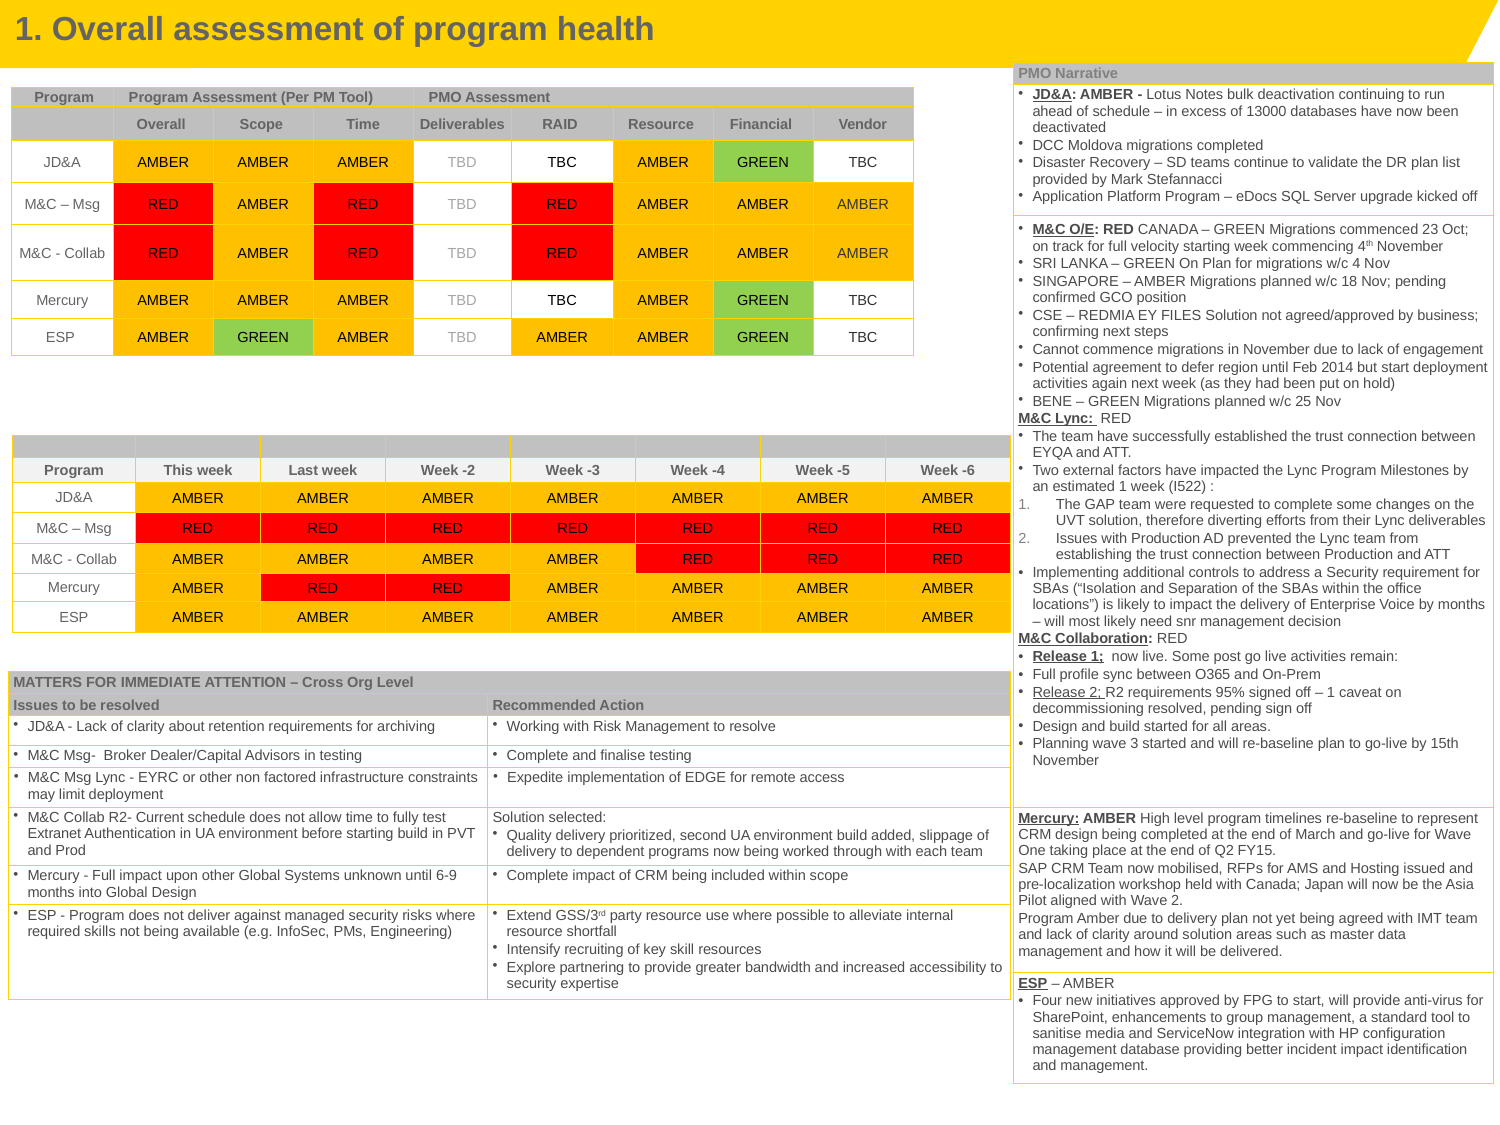

1. Overall assessment of program health

| PMO Narrative |
| --- |
| JD&A: AMBER - Lotus Notes bulk deactivation continuing to run ahead of schedule – in excess of 13000 databases have now been deactivated DCC Moldova migrations completed Disaster Recovery – SD teams continue to validate the DR plan list provided by Mark Stefannacci Application Platform Program – eDocs SQL Server upgrade kicked off |
| M&C O/E: RED CANADA – GREEN Migrations commenced 23 Oct; on track for full velocity starting week commencing 4th November SRI LANKA – GREEN On Plan for migrations w/c 4 Nov SINGAPORE – AMBER Migrations planned w/c 18 Nov; pending confirmed GCO position CSE – REDMIA EY FILES Solution not agreed/approved by business; confirming next steps Cannot commence migrations in November due to lack of engagement Potential agreement to defer region until Feb 2014 but start deployment activities again next week (as they had been put on hold) BENE – GREEN Migrations planned w/c 25 Nov M&C Lync: RED The team have successfully established the trust connection between EYQA and ATT. Two external factors have impacted the Lync Program Milestones by an estimated 1 week (I522) : The GAP team were requested to complete some changes on the UVT solution, therefore diverting efforts from their Lync deliverables Issues with Production AD prevented the Lync team from establishing the trust connection between Production and ATT Implementing additional controls to address a Security requirement for SBAs (“Isolation and Separation of the SBAs within the office locations”) is likely to impact the delivery of Enterprise Voice by months – will most likely need snr management decision M&C Collaboration: RED Release 1; now live. Some post go live activities remain: Full profile sync between O365 and On-Prem Release 2; R2 requirements 95% signed off – 1 caveat on decommissioning resolved, pending sign off Design and build started for all areas. Planning wave 3 started and will re-baseline plan to go-live by 15th November |
| Mercury: AMBER High level program timelines re-baseline to represent CRM design being completed at the end of March and go-live for Wave One taking place at the end of Q2 FY15. SAP CRM Team now mobilised, RFPs for AMS and Hosting issued and pre-localization workshop held with Canada; Japan will now be the Asia Pilot aligned with Wave 2. Program Amber due to delivery plan not yet being agreed with IMT team and lack of clarity around solution areas such as master data management and how it will be delivered. |
| ESP – AMBER Four new initiatives approved by FPG to start, will provide anti-virus for SharePoint, enhancements to group management, a standard tool to sanitise media and ServiceNow integration with HP configuration management database providing better incident impact identification and management. |
| Program | Program Assessment (Per PM Tool) |  |  | PMO Assessment |  |  |  |  |
| --- | --- | --- | --- | --- | --- | --- | --- | --- |
|  | Overall | Scope | Time | Deliverables | RAID | Resource | Financial | Vendor |
| JD&A | AMBER | AMBER | AMBER | TBD | TBC | AMBER | GREEN | TBC |
| M&C – Msg | RED | AMBER | RED | TBD | RED | AMBER | AMBER | AMBER |
| M&C - Collab | RED | AMBER | RED | TBD | RED | AMBER | AMBER | AMBER |
| Mercury | AMBER | AMBER | AMBER | TBD | TBC | AMBER | GREEN | TBC |
| ESP | AMBER | GREEN | AMBER | TBD | AMBER | AMBER | GREEN | TBC |
|  |  |  |  |  |  |  |  |
| --- | --- | --- | --- | --- | --- | --- | --- |
| Program | This week | Last week | Week -2 | Week -3 | Week -4 | Week -5 | Week -6 |
| JD&A | AMBER | AMBER | AMBER | AMBER | AMBER | AMBER | AMBER |
| M&C – Msg | RED | RED | RED | RED | RED | RED | RED |
| M&C - Collab | AMBER | AMBER | AMBER | AMBER | RED | RED | RED |
| Mercury | AMBER | RED | RED | AMBER | AMBER | AMBER | AMBER |
| ESP | AMBER | AMBER | AMBER | AMBER | AMBER | AMBER | AMBER |
| MATTERS FOR IMMEDIATE ATTENTION – Cross Org Level |  |
| --- | --- |
| Issues to be resolved | Recommended Action |
| JD&A - Lack of clarity about retention requirements for archiving | Working with Risk Management to resolve |
| M&C Msg- Broker Dealer/Capital Advisors in testing | Complete and finalise testing |
| M&C Msg Lync - EYRC or other non factored infrastructure constraints may limit deployment | Expedite implementation of EDGE for remote access |
| M&C Collab R2- Current schedule does not allow time to fully test Extranet Authentication in UA environment before starting build in PVT and Prod | Solution selected: Quality delivery prioritized, second UA environment build added, slippage of delivery to dependent programs now being worked through with each team |
| Mercury - Full impact upon other Global Systems unknown until 6-9 months into Global Design | Complete impact of CRM being included within scope |
| ESP - Program does not deliver against managed security risks where required skills not being available (e.g. InfoSec, PMs, Engineering) | Extend GSS/3rd party resource use where possible to alleviate internal resource shortfall Intensify recruiting of key skill resources Explore partnering to provide greater bandwidth and increased accessibility to security expertise |